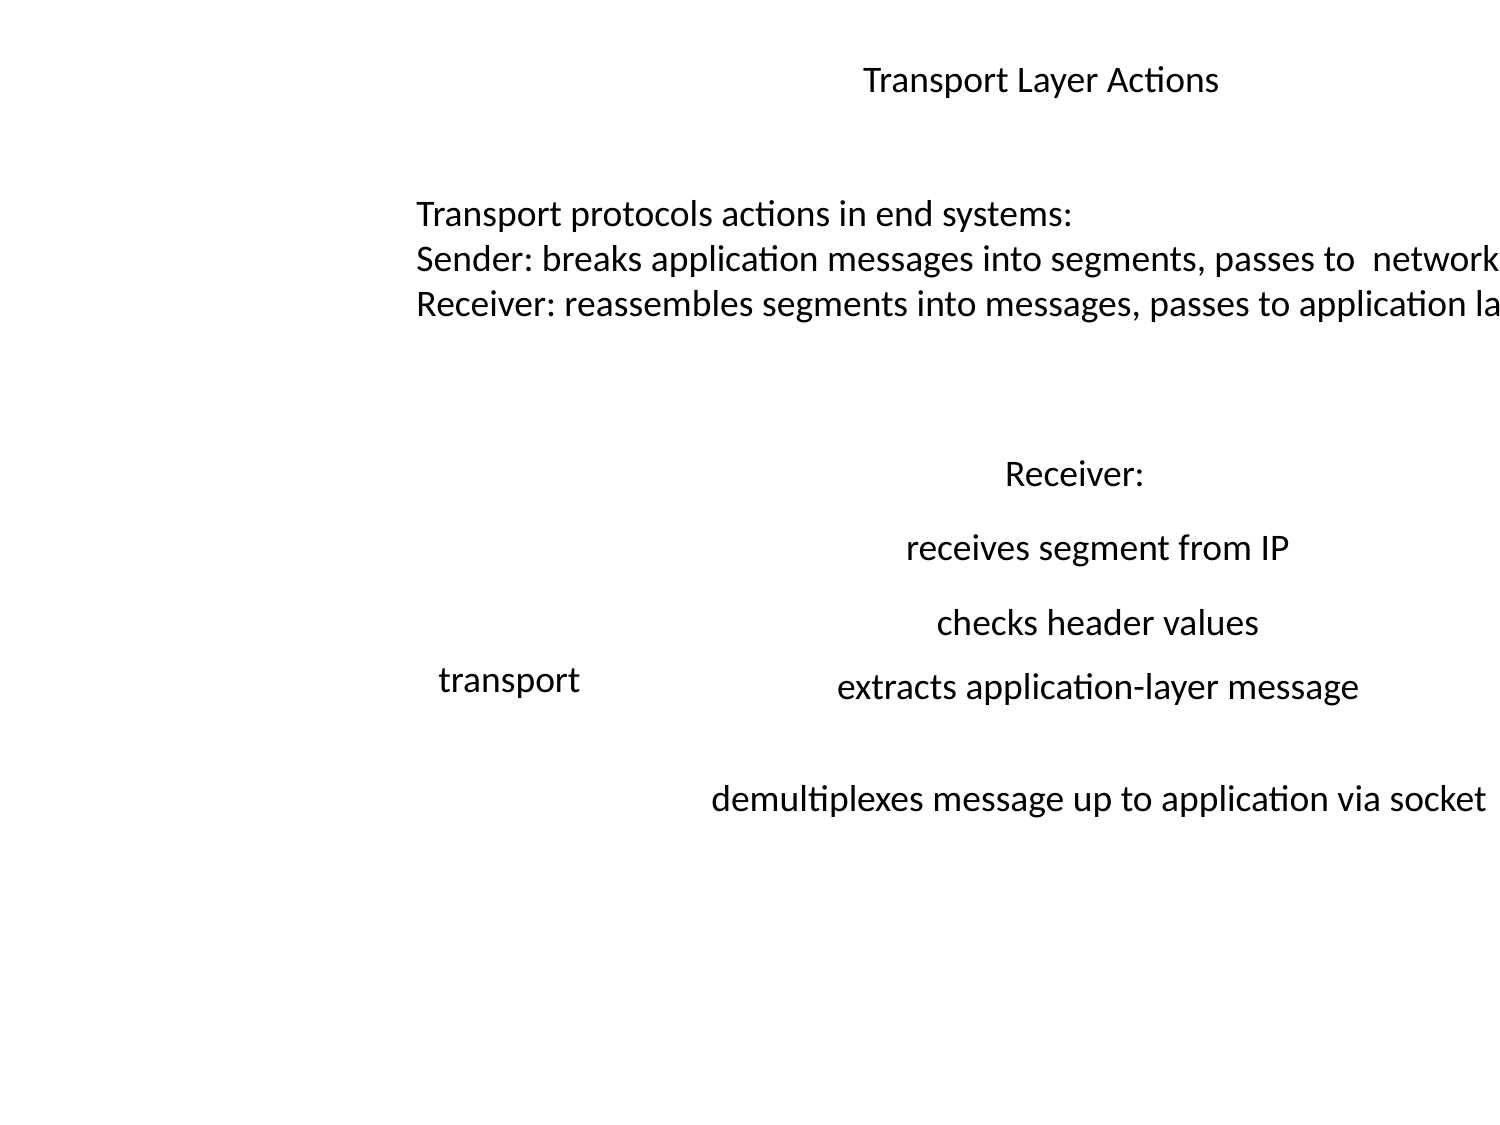

Transport Layer Actions
Transport protocols actions in end systems:
Sender: breaks application messages into segments, passes to  network layer
Receiver: reassembles segments into messages, passes to application layer

Receiver:

receives segment from IP
checks header values

transport
transport
extracts application-layer message
demultiplexes message up to application via socket